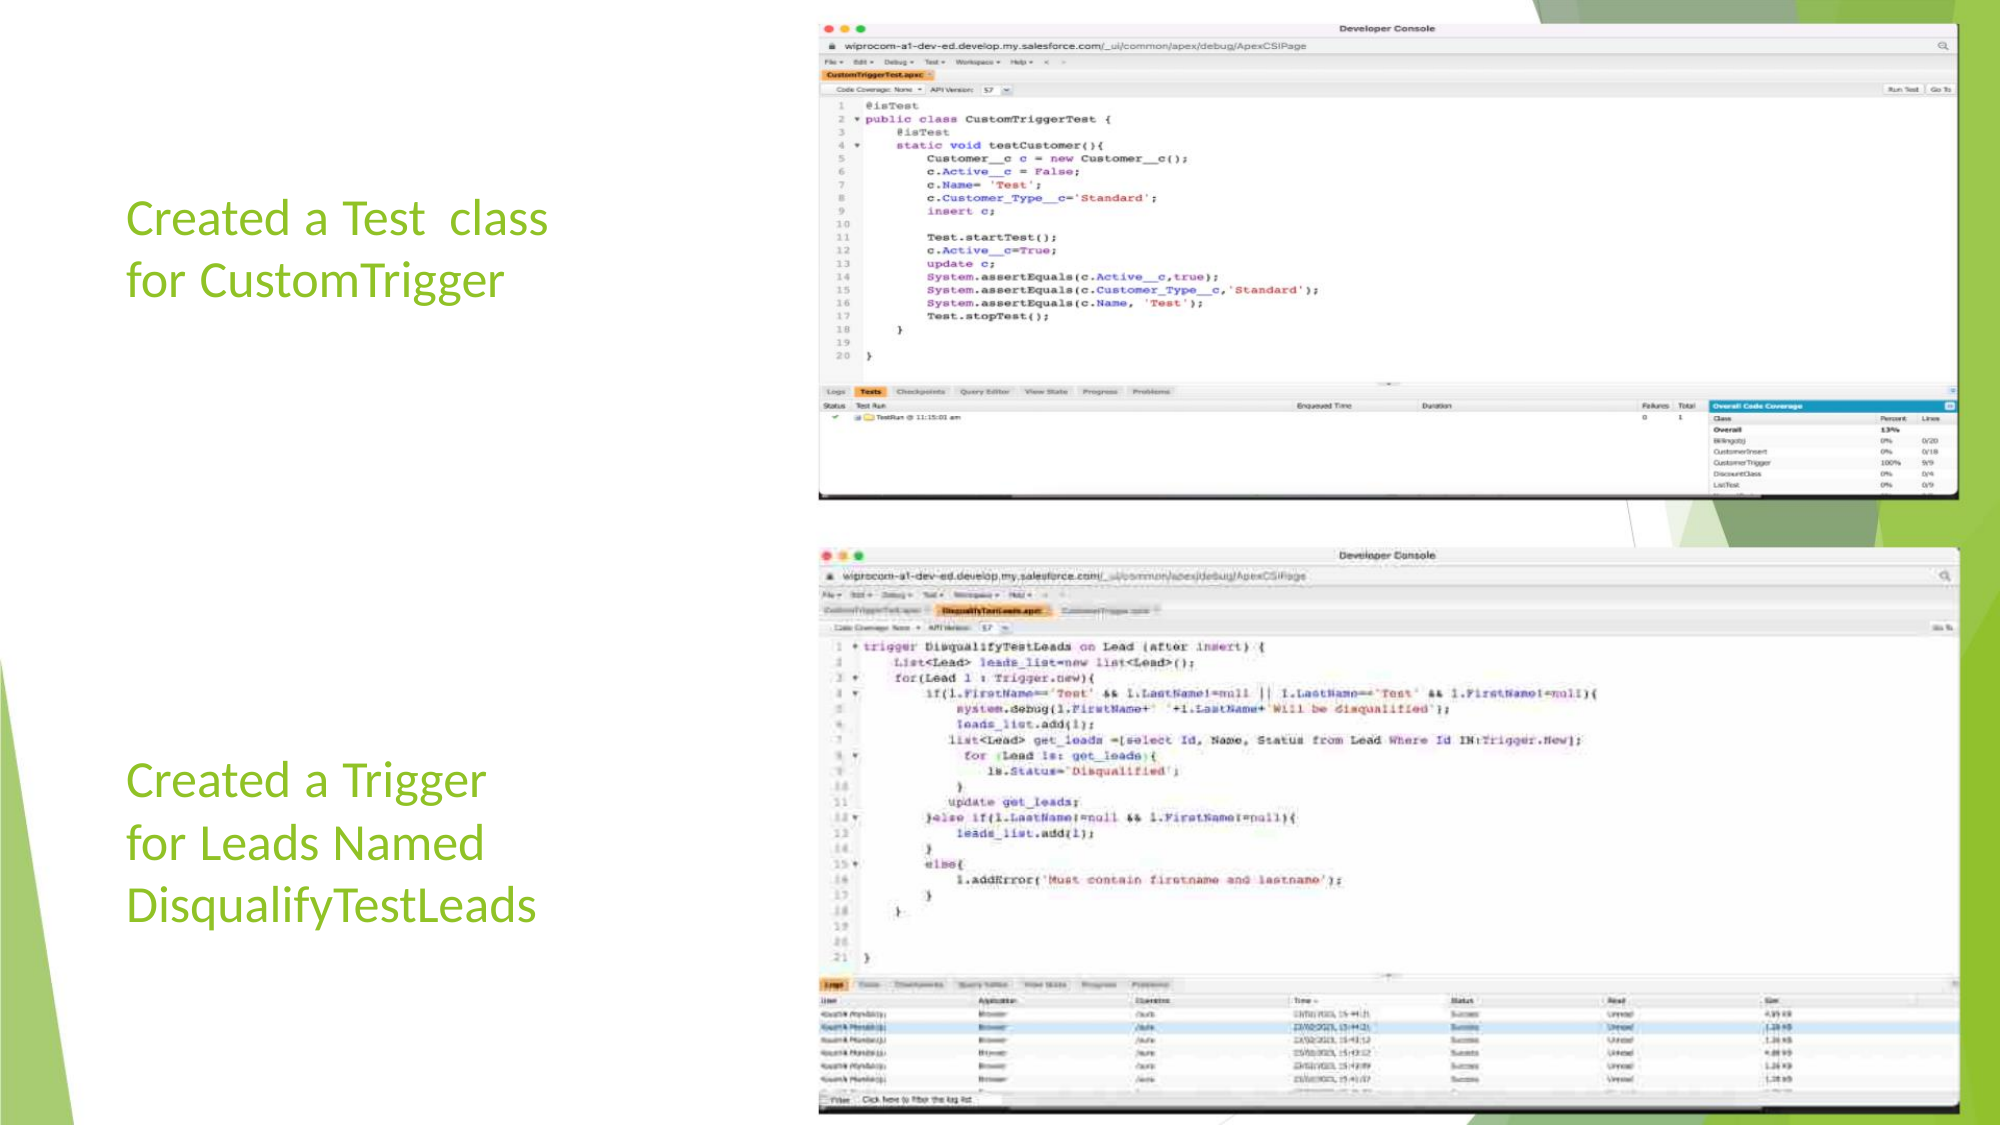

Created a Test class
for CustomTrigger
Created a Trigger
for Leads Named
DisqualifyTestLeads